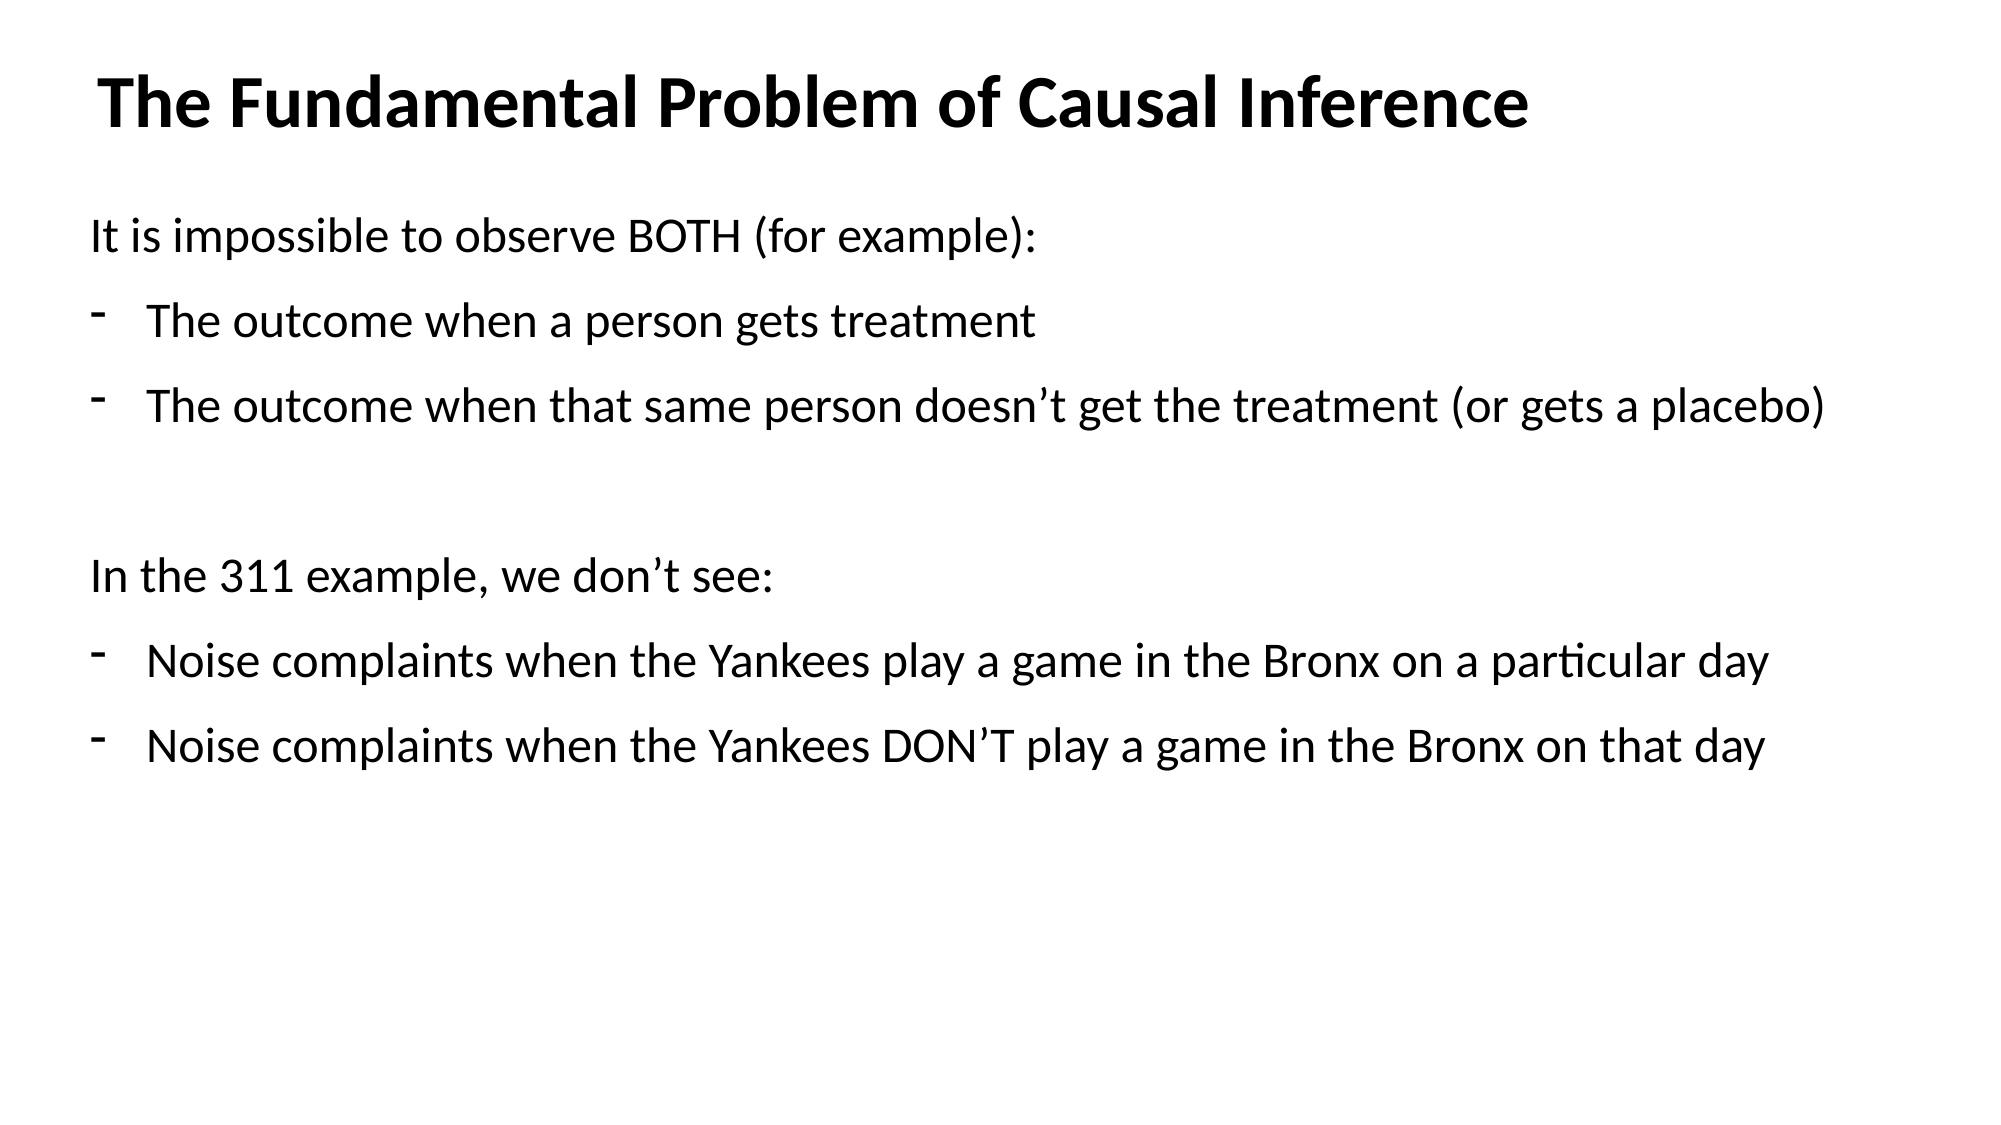

The Fundamental Problem of Causal Inference
It is impossible to observe BOTH (for example):
The outcome when a person gets treatment
The outcome when that same person doesn’t get the treatment (or gets a placebo)

In the 311 example, we don’t see:
Noise complaints when the Yankees play a game in the Bronx on a particular day
Noise complaints when the Yankees DON’T play a game in the Bronx on that day